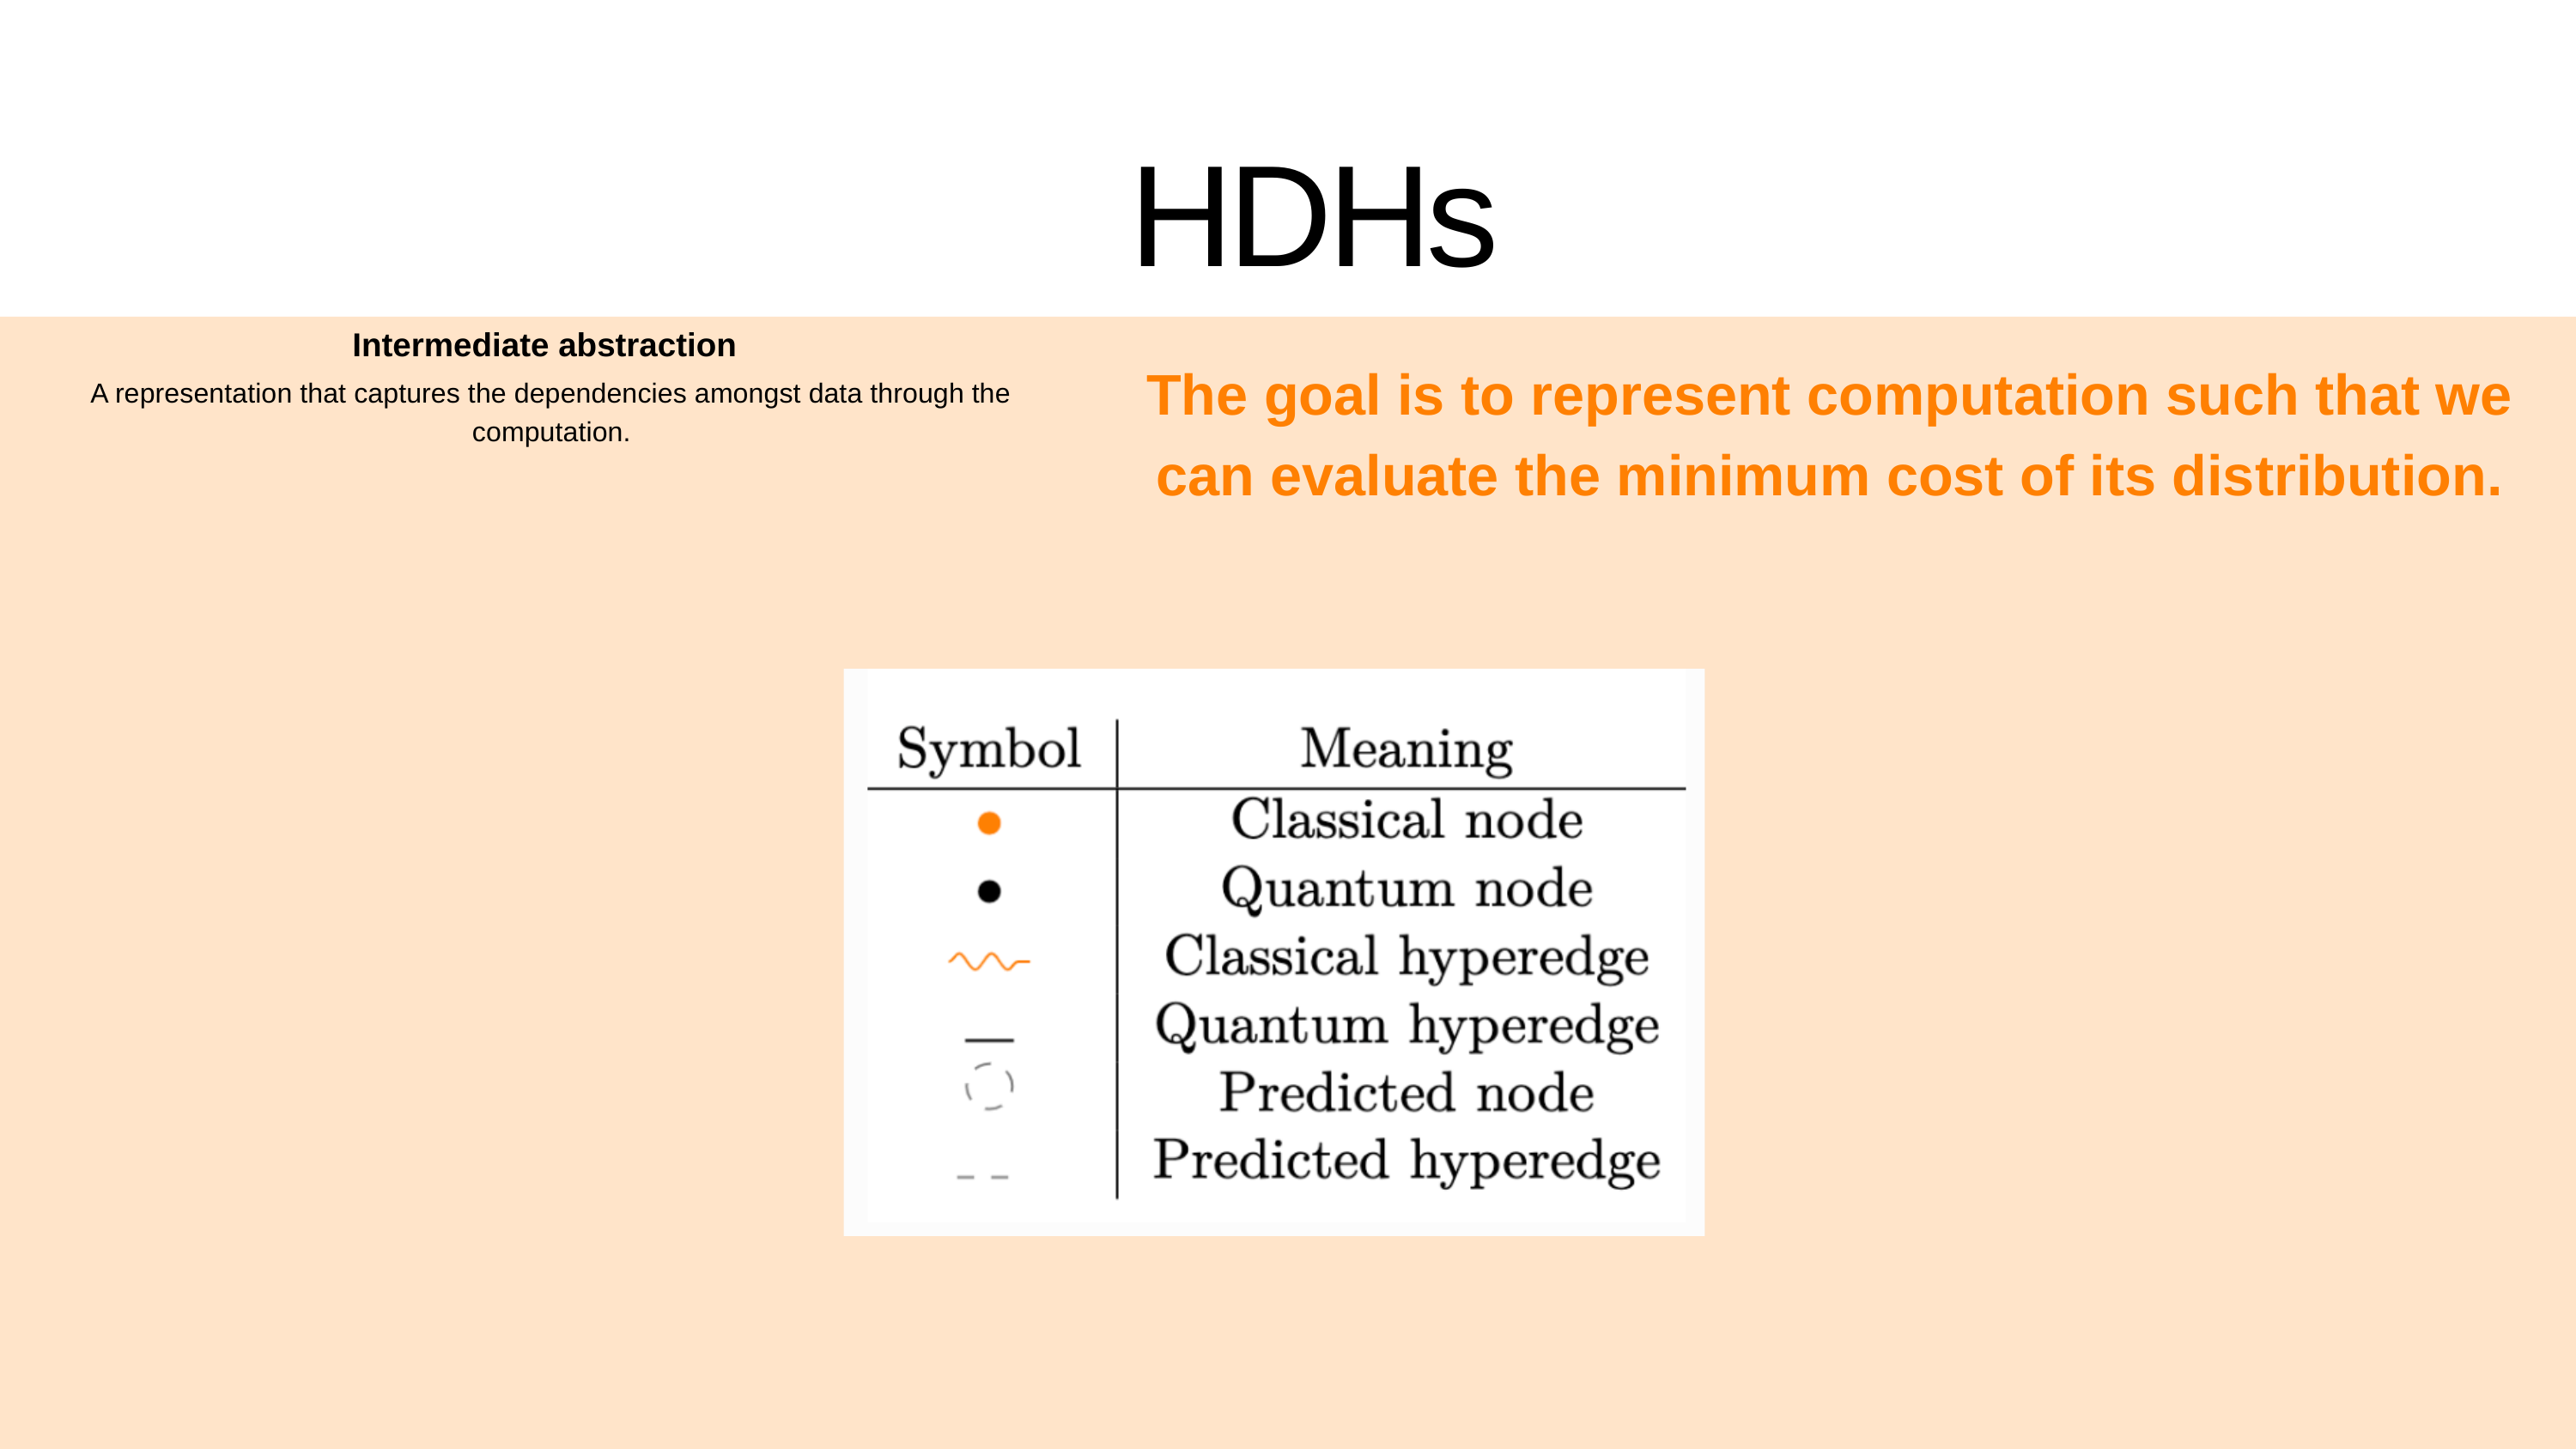

HDHs

Intermediate abstraction
The goal is to represent computation such that we can evaluate the minimum cost of its distribution.
A representation that captures the dependencies amongst data through the computation.